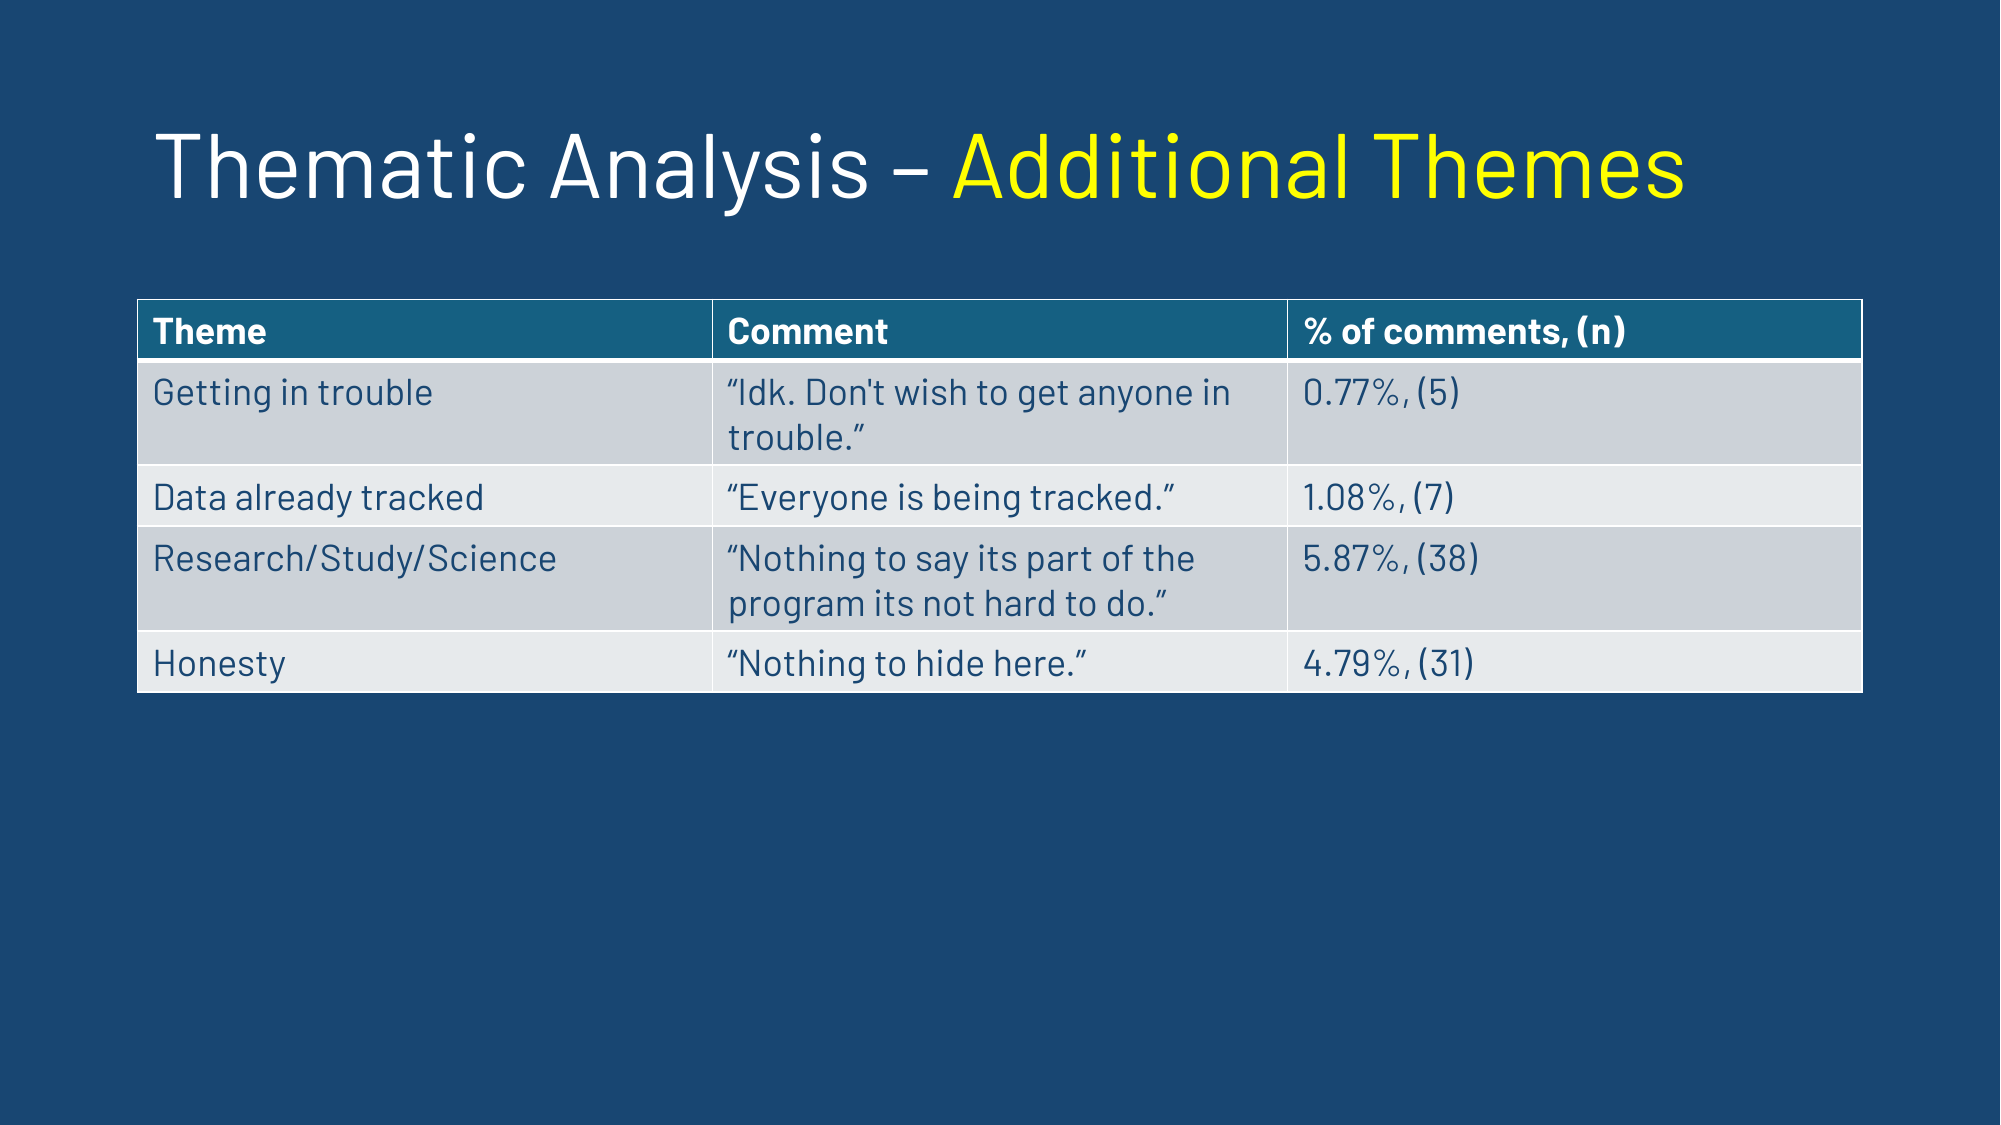

# Thematic Analysis – Additional Themes
| Theme | Comment | % of comments, (n) |
| --- | --- | --- |
| Getting in trouble | “Idk. Don't wish to get anyone in trouble.” | 0.77%, (5) |
| Data already tracked | “Everyone is being tracked.” | 1.08%, (7) |
| Research/Study/Science | “Nothing to say its part of the program its not hard to do.” | 5.87%, (38) |
| Honesty | “Nothing to hide here.” | 4.79%, (31) |